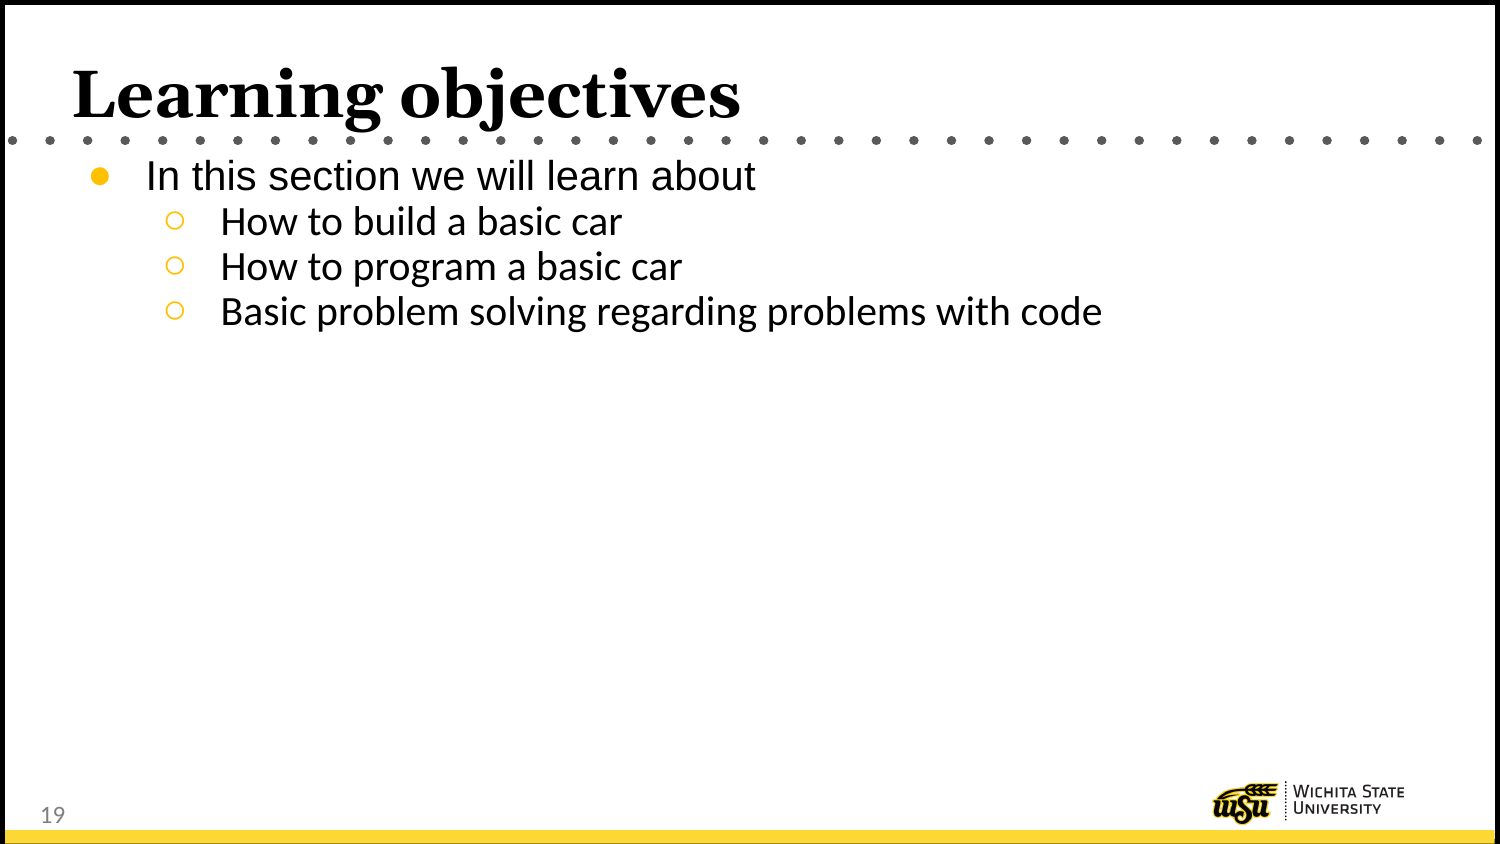

# Learning objectives
In this section we will learn about
How to build a basic car
How to program a basic car
Basic problem solving regarding problems with code